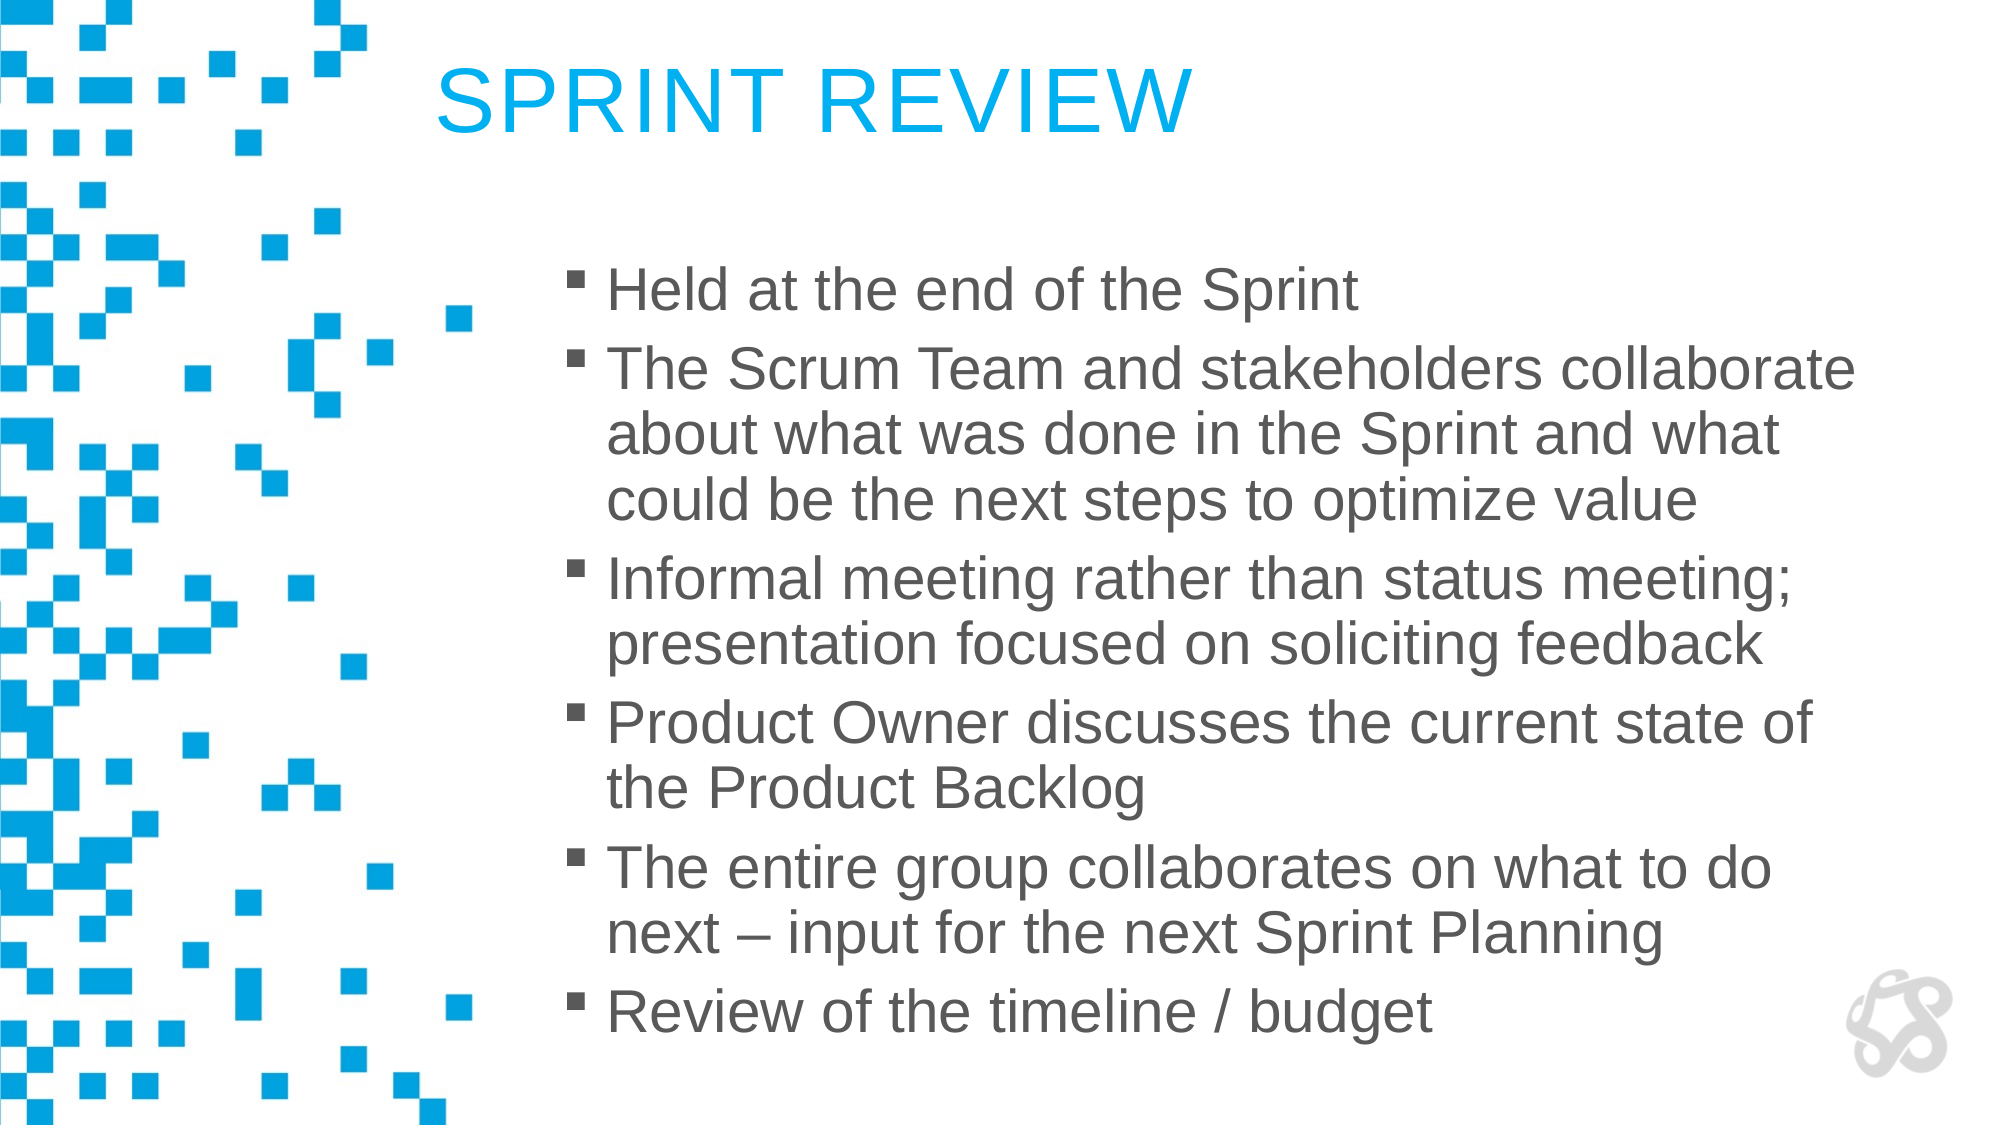

# Sprint Review
Held at the end of the Sprint
The Scrum Team and stakeholders collaborate about what was done in the Sprint and what could be the next steps to optimize value
Informal meeting rather than status meeting; presentation focused on soliciting feedback
Product Owner discusses the current state of the Product Backlog
The entire group collaborates on what to do next – input for the next Sprint Planning
Review of the timeline / budget